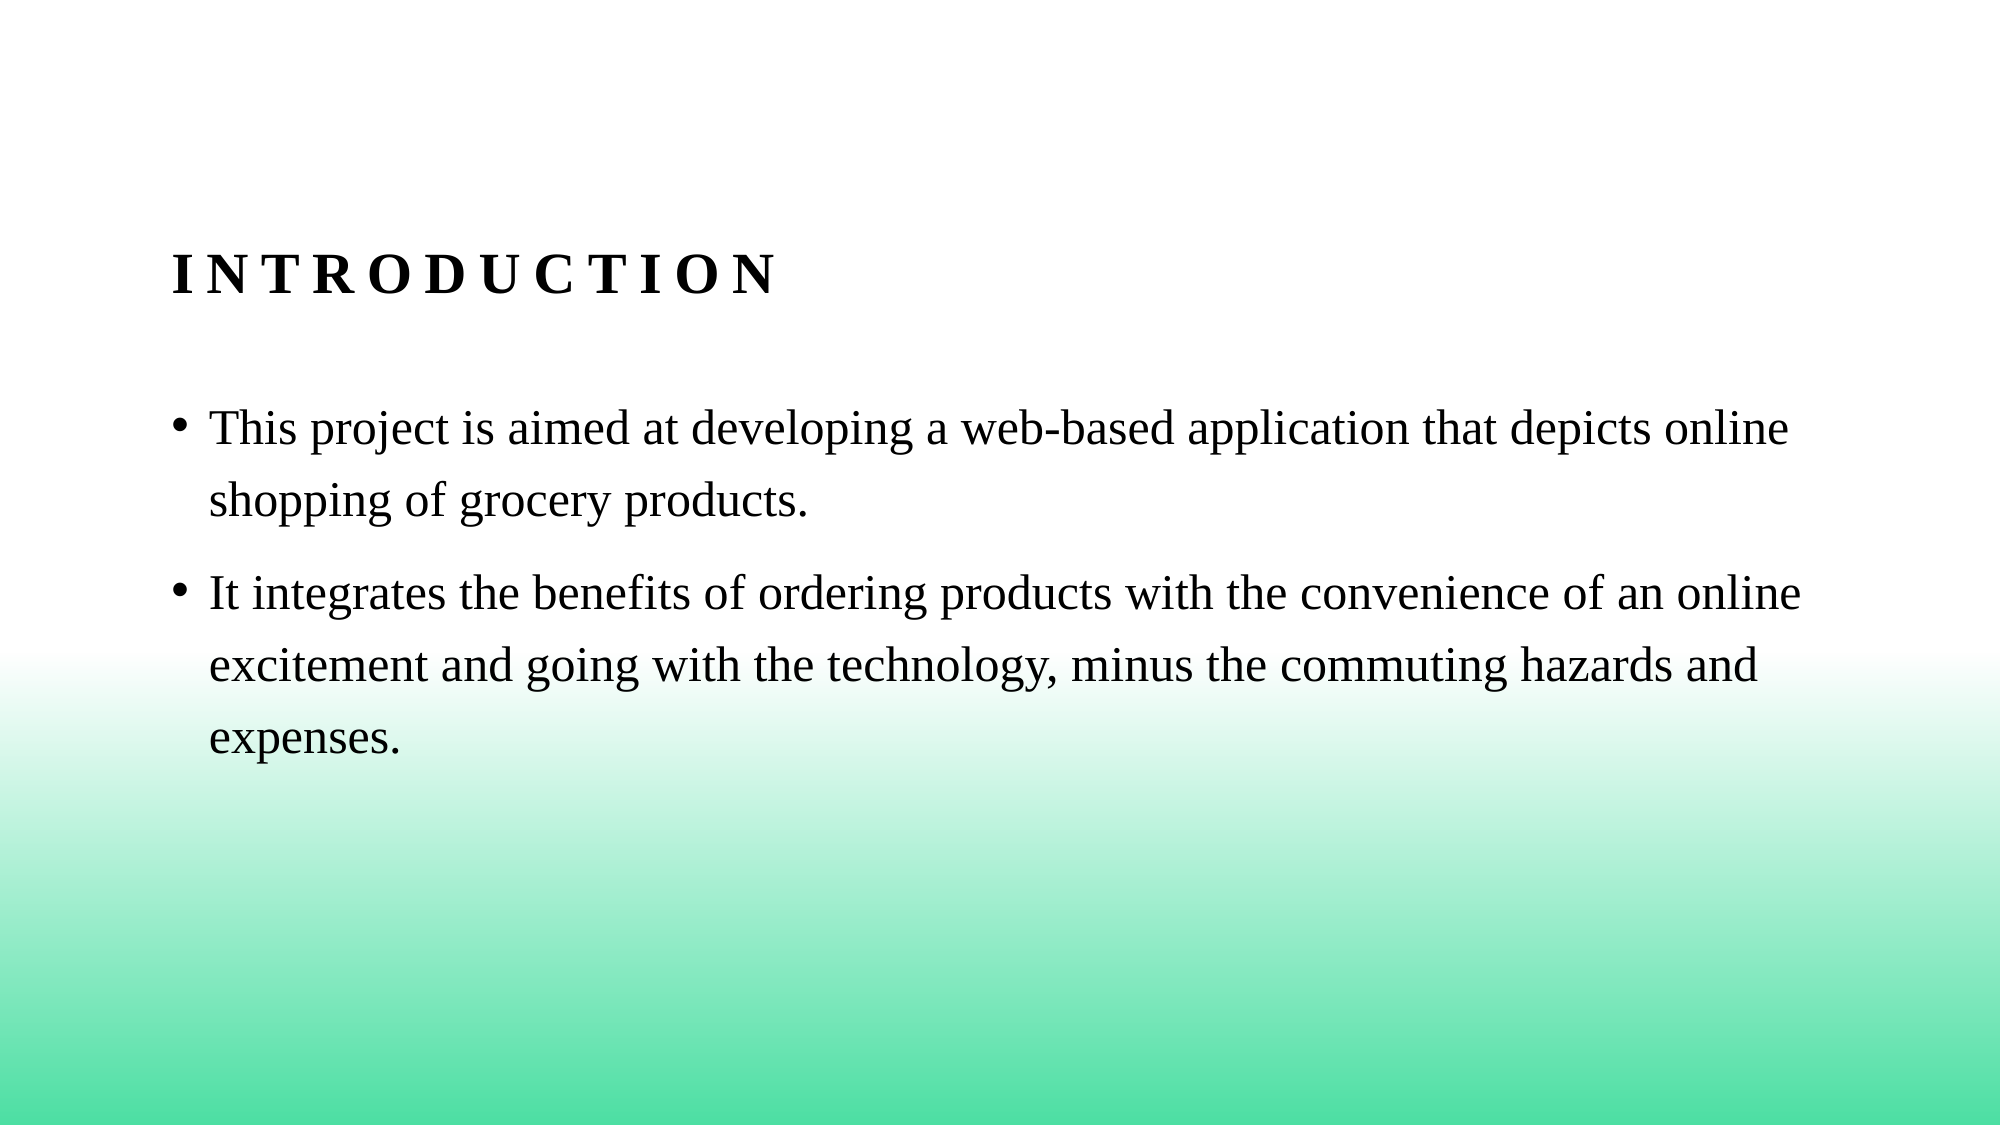

# INTRODUCTION
This project is aimed at developing a web-based application that depicts online shopping of grocery products.
It integrates the benefits of ordering products with the convenience of an online excitement and going with the technology, minus the commuting hazards and expenses.